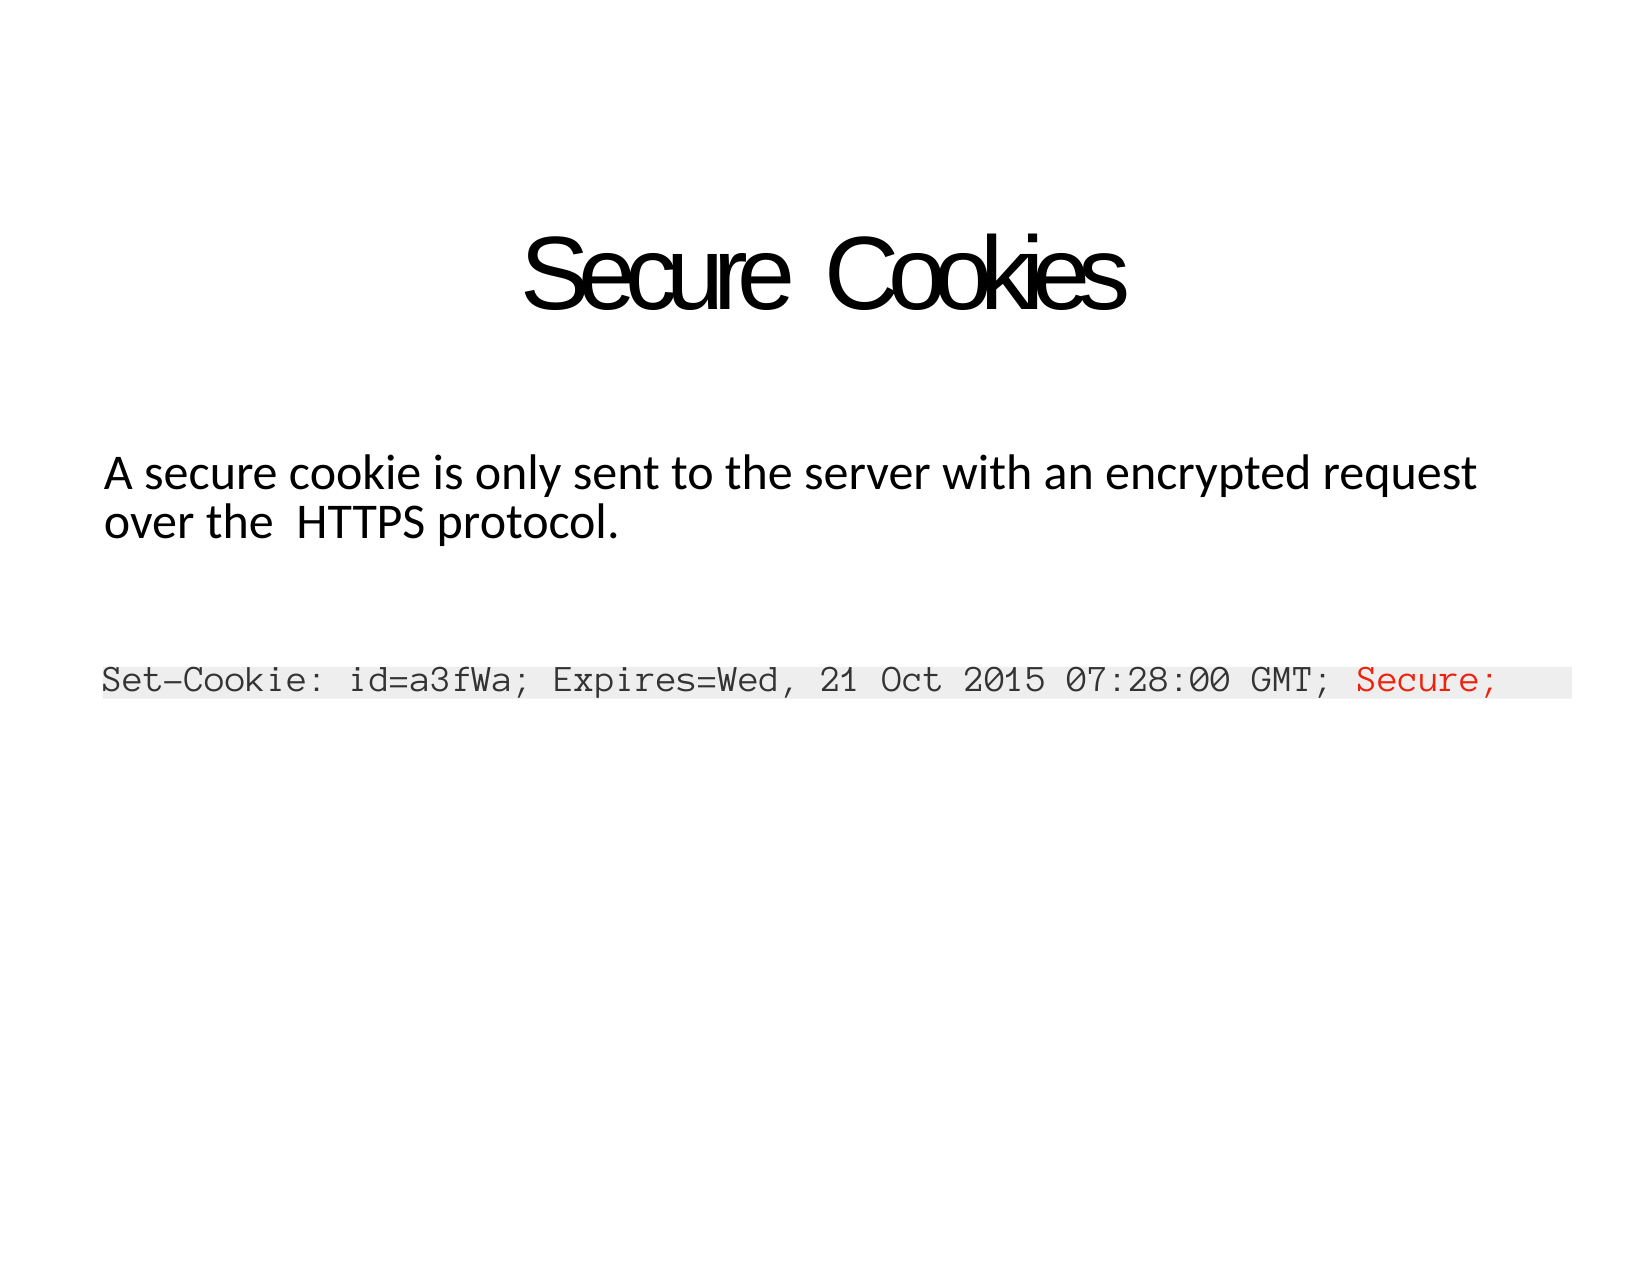

# Secure Cookies
A secure cookie is only sent to the server with an encrypted request over the  HTTPS protocol.
Set-Cookie: id=a3fWa; Expires=Wed, 21 Oct 2015 07:28:00 GMT; Secure;